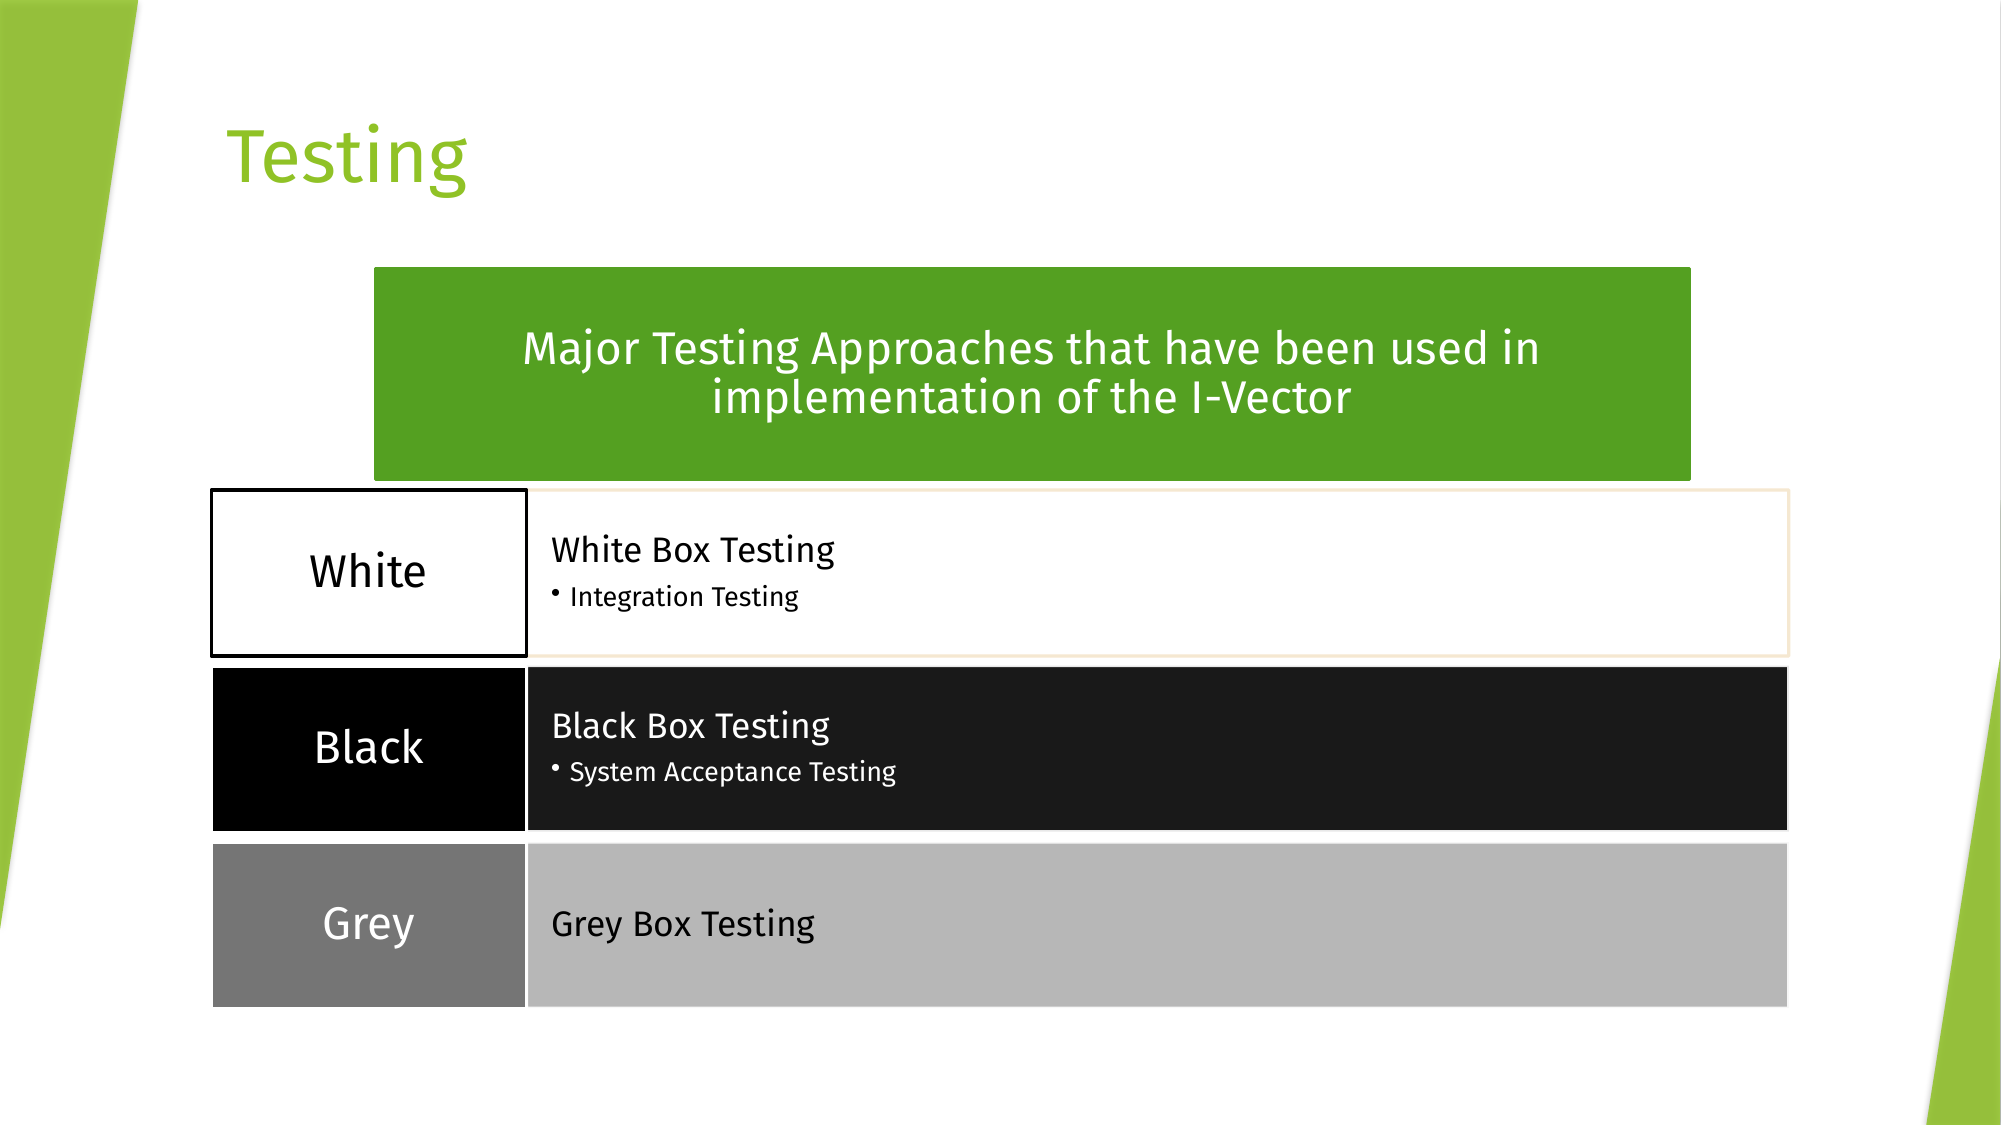

# Testing
Major Testing Approaches that have been used in implementation of the I-Vector
White Box Testing
Integration Testing
White
Black Box Testing
System Acceptance Testing
Black
Grey Box Testing
Grey